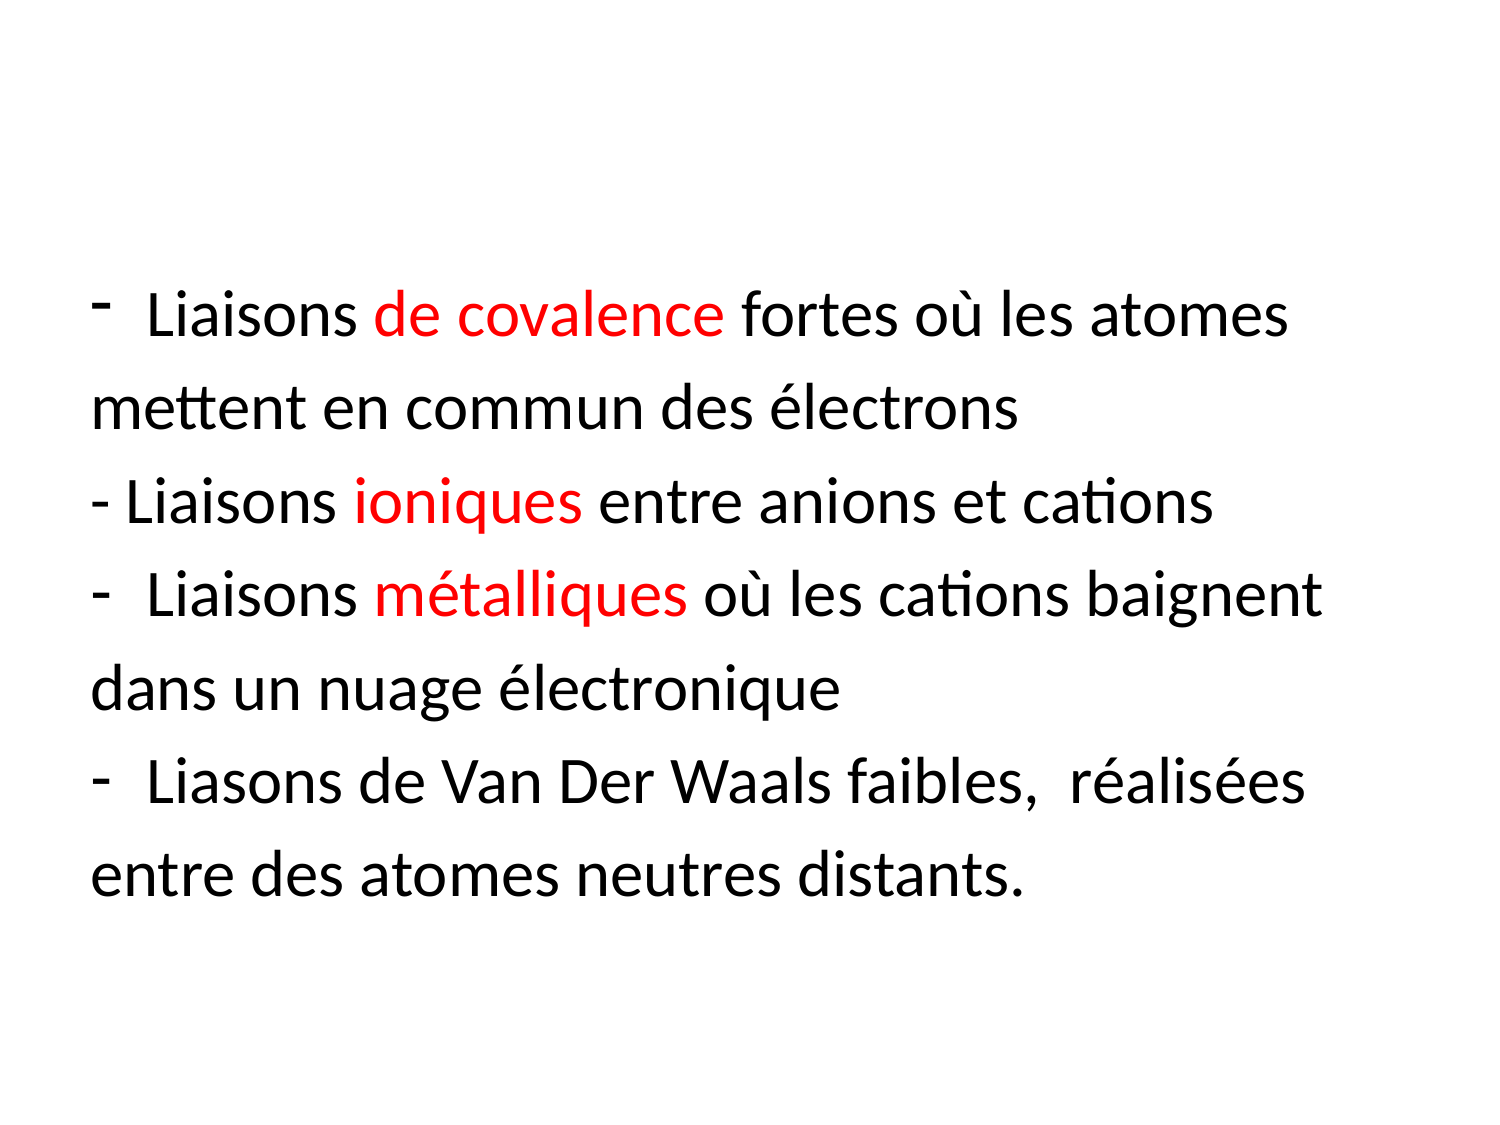

Liaisons de covalence fortes où les atomes
mettent en commun des électrons
- Liaisons ioniques entre anions et cations
Liaisons métalliques où les cations baignent
dans un nuage électronique
Liasons de Van Der Waals faibles,  réalisées
entre des atomes neutres distants.